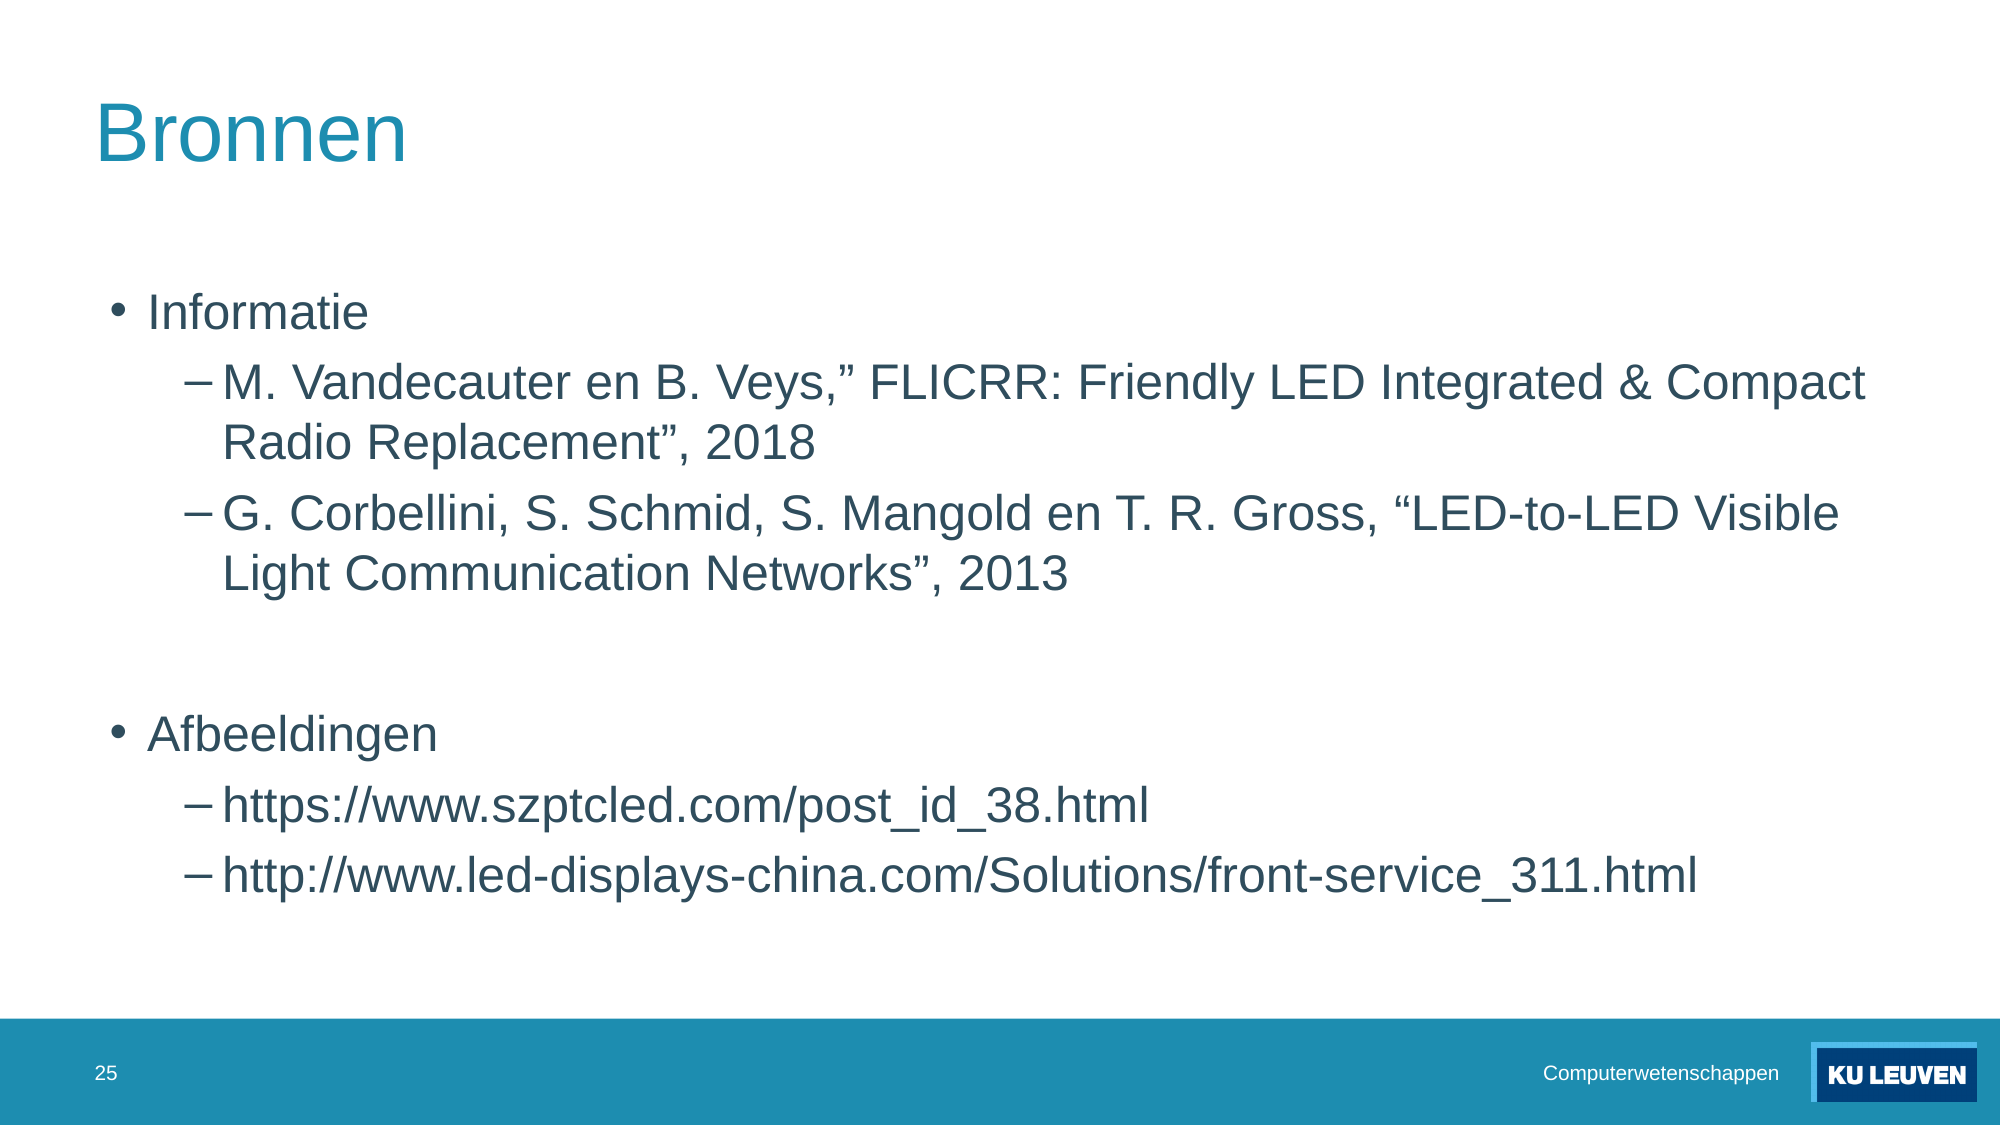

# Bronnen
Informatie
M. Vandecauter en B. Veys,” FLICRR: Friendly LED Integrated & Compact Radio Replacement”, 2018
G. Corbellini, S. Schmid, S. Mangold en T. R. Gross, “LED-to-LED Visible Light Communication Networks”, 2013

Afbeeldingen
https://www.szptcled.com/post_id_38.html
http://www.led-displays-china.com/Solutions/front-service_311.html
25
Computerwetenschappen